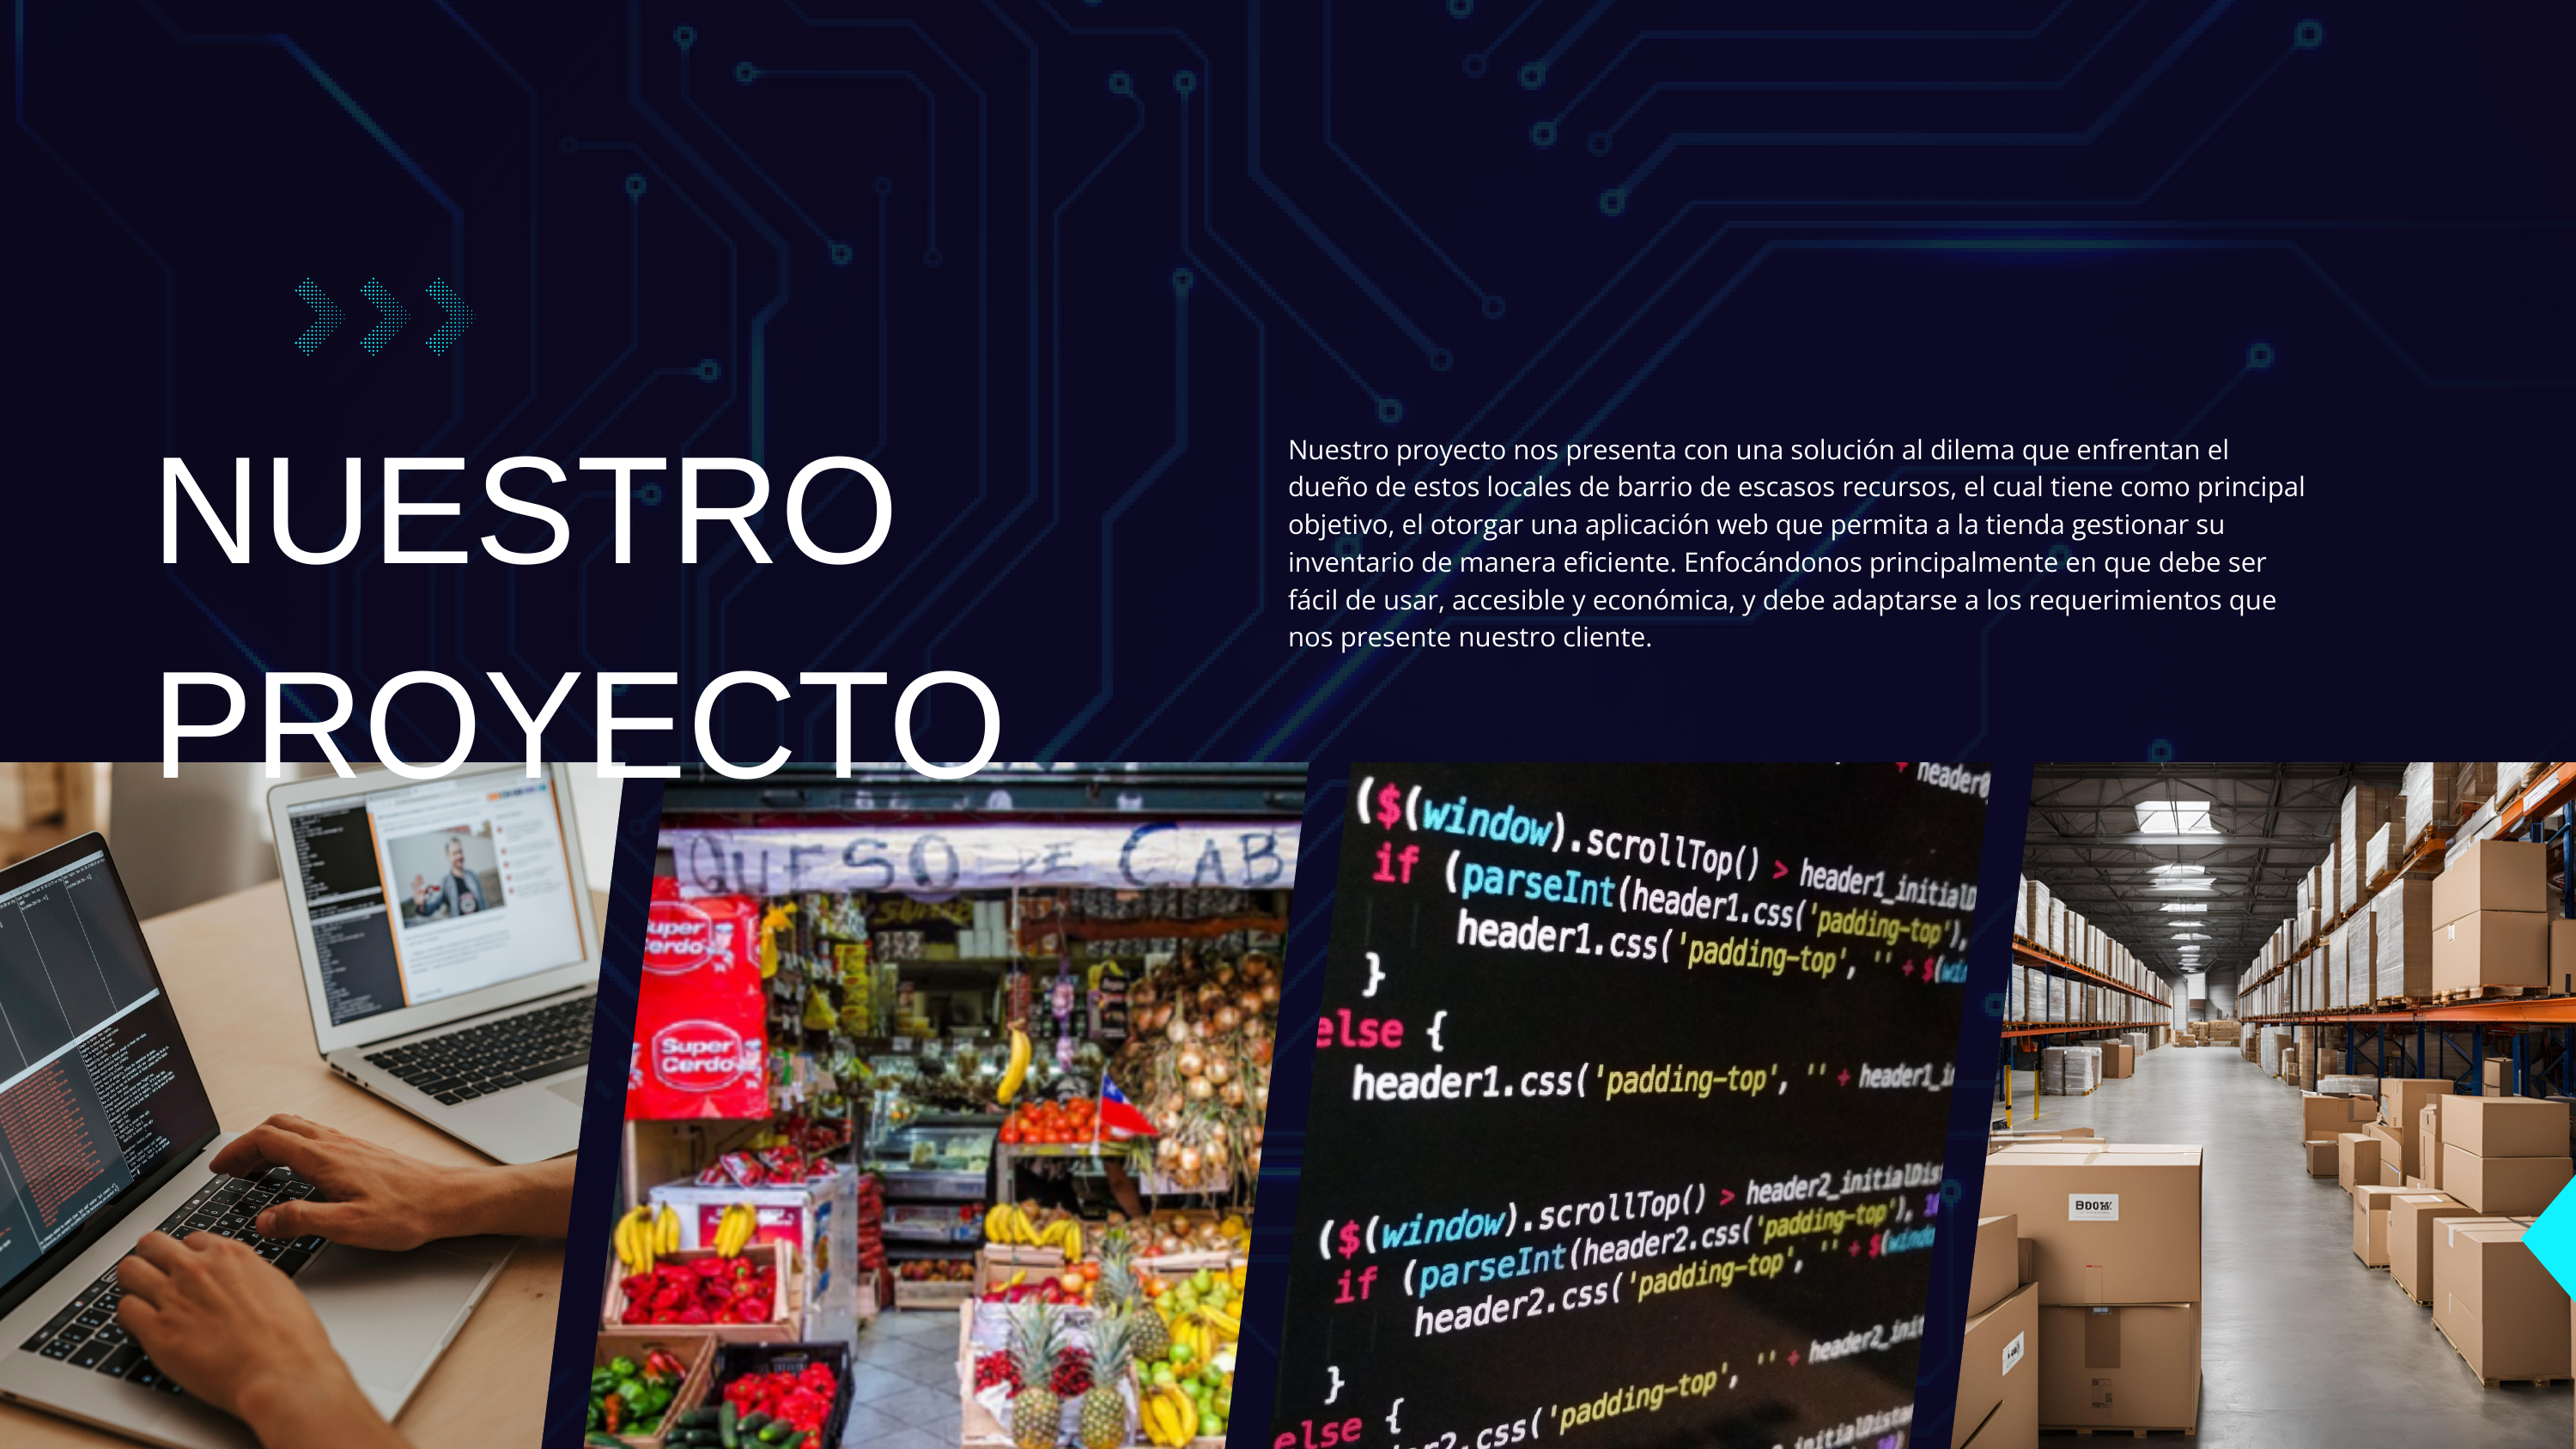

NUESTRO PROYECTO
Nuestro proyecto nos presenta con una solución al dilema que enfrentan el dueño de estos locales de barrio de escasos recursos, el cual tiene como principal objetivo, el otorgar una aplicación web que permita a la tienda gestionar su inventario de manera eficiente. Enfocándonos principalmente en que debe ser fácil de usar, accesible y económica, y debe adaptarse a los requerimientos que nos presente nuestro cliente.